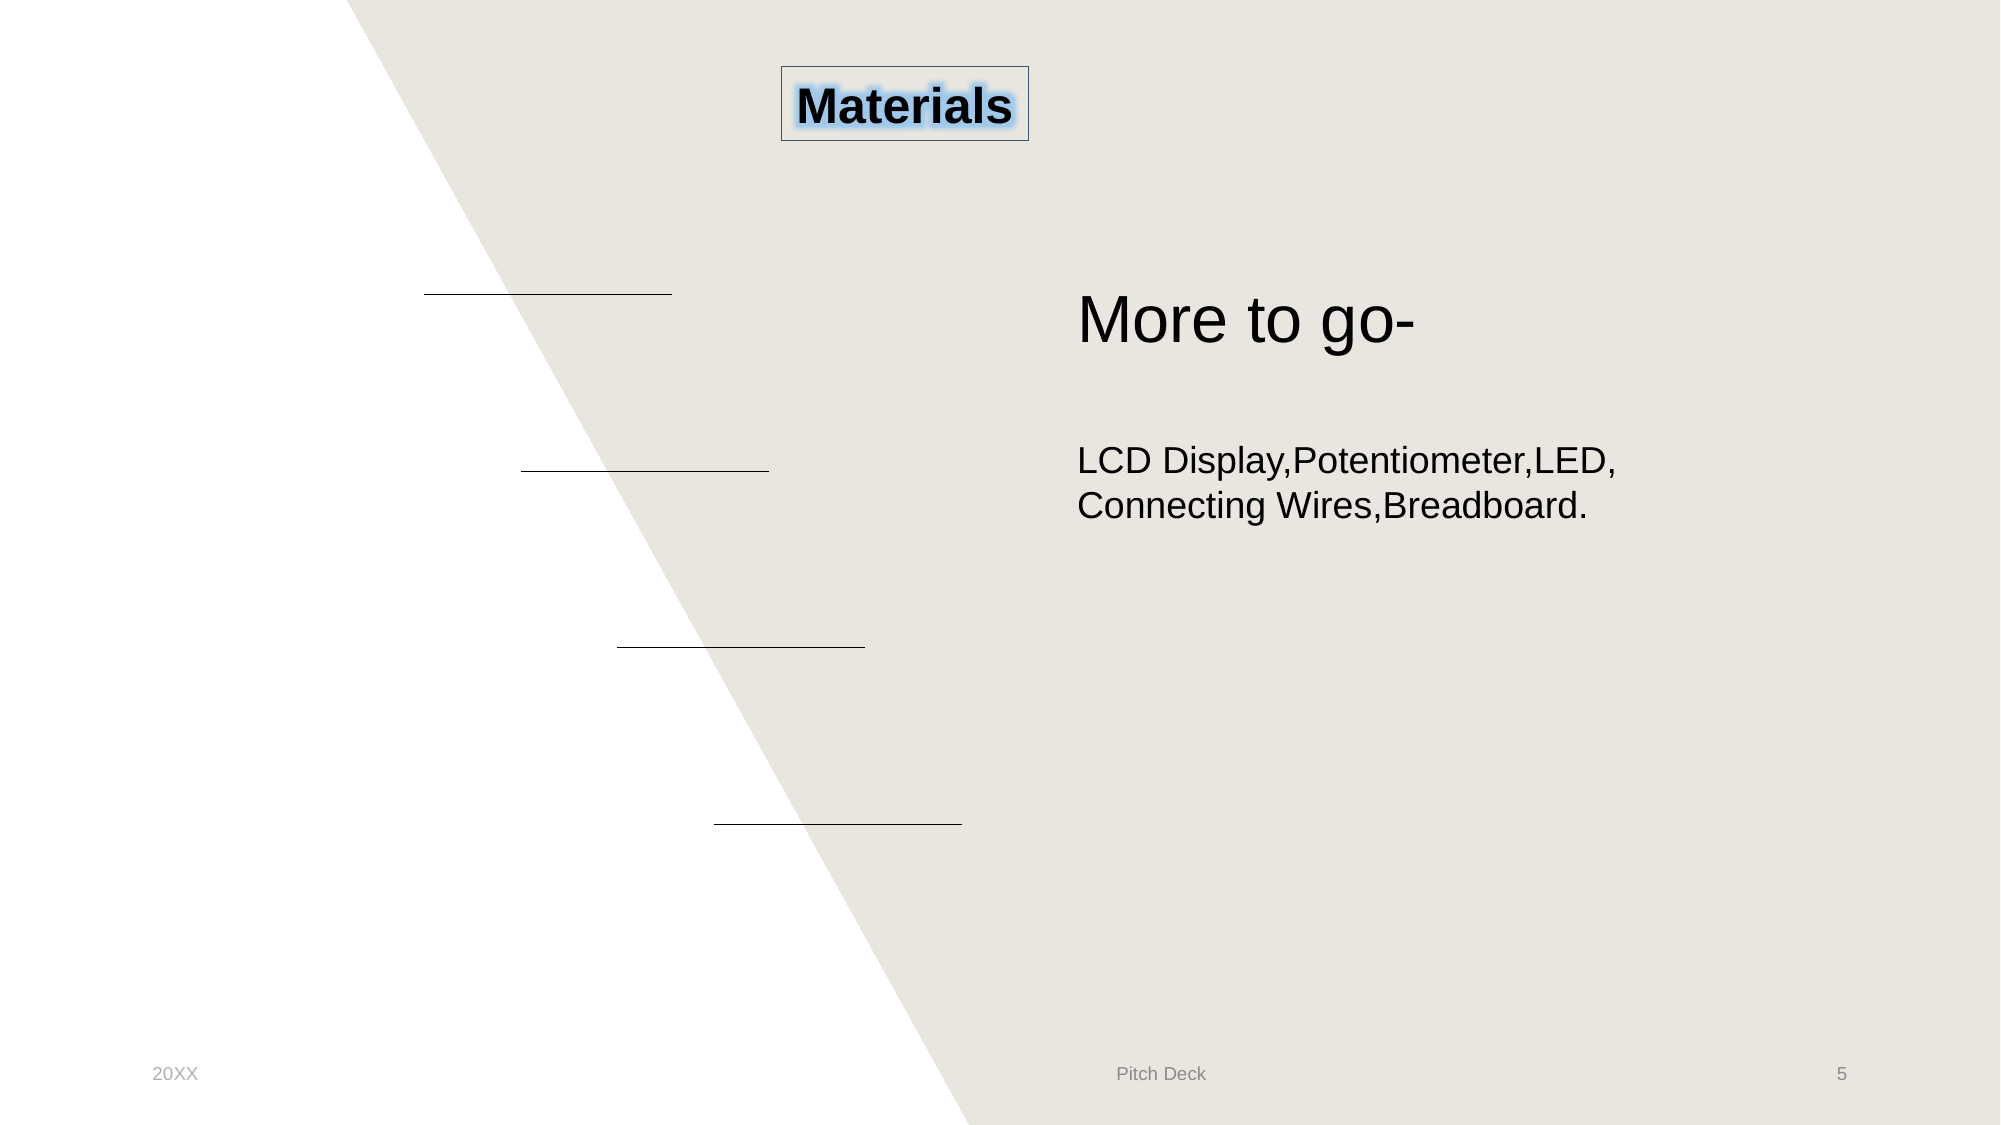

Materials
More to go-

LCD Display,Potentiometer,LED,
Connecting Wires,Breadboard.
20XX
Pitch Deck
5